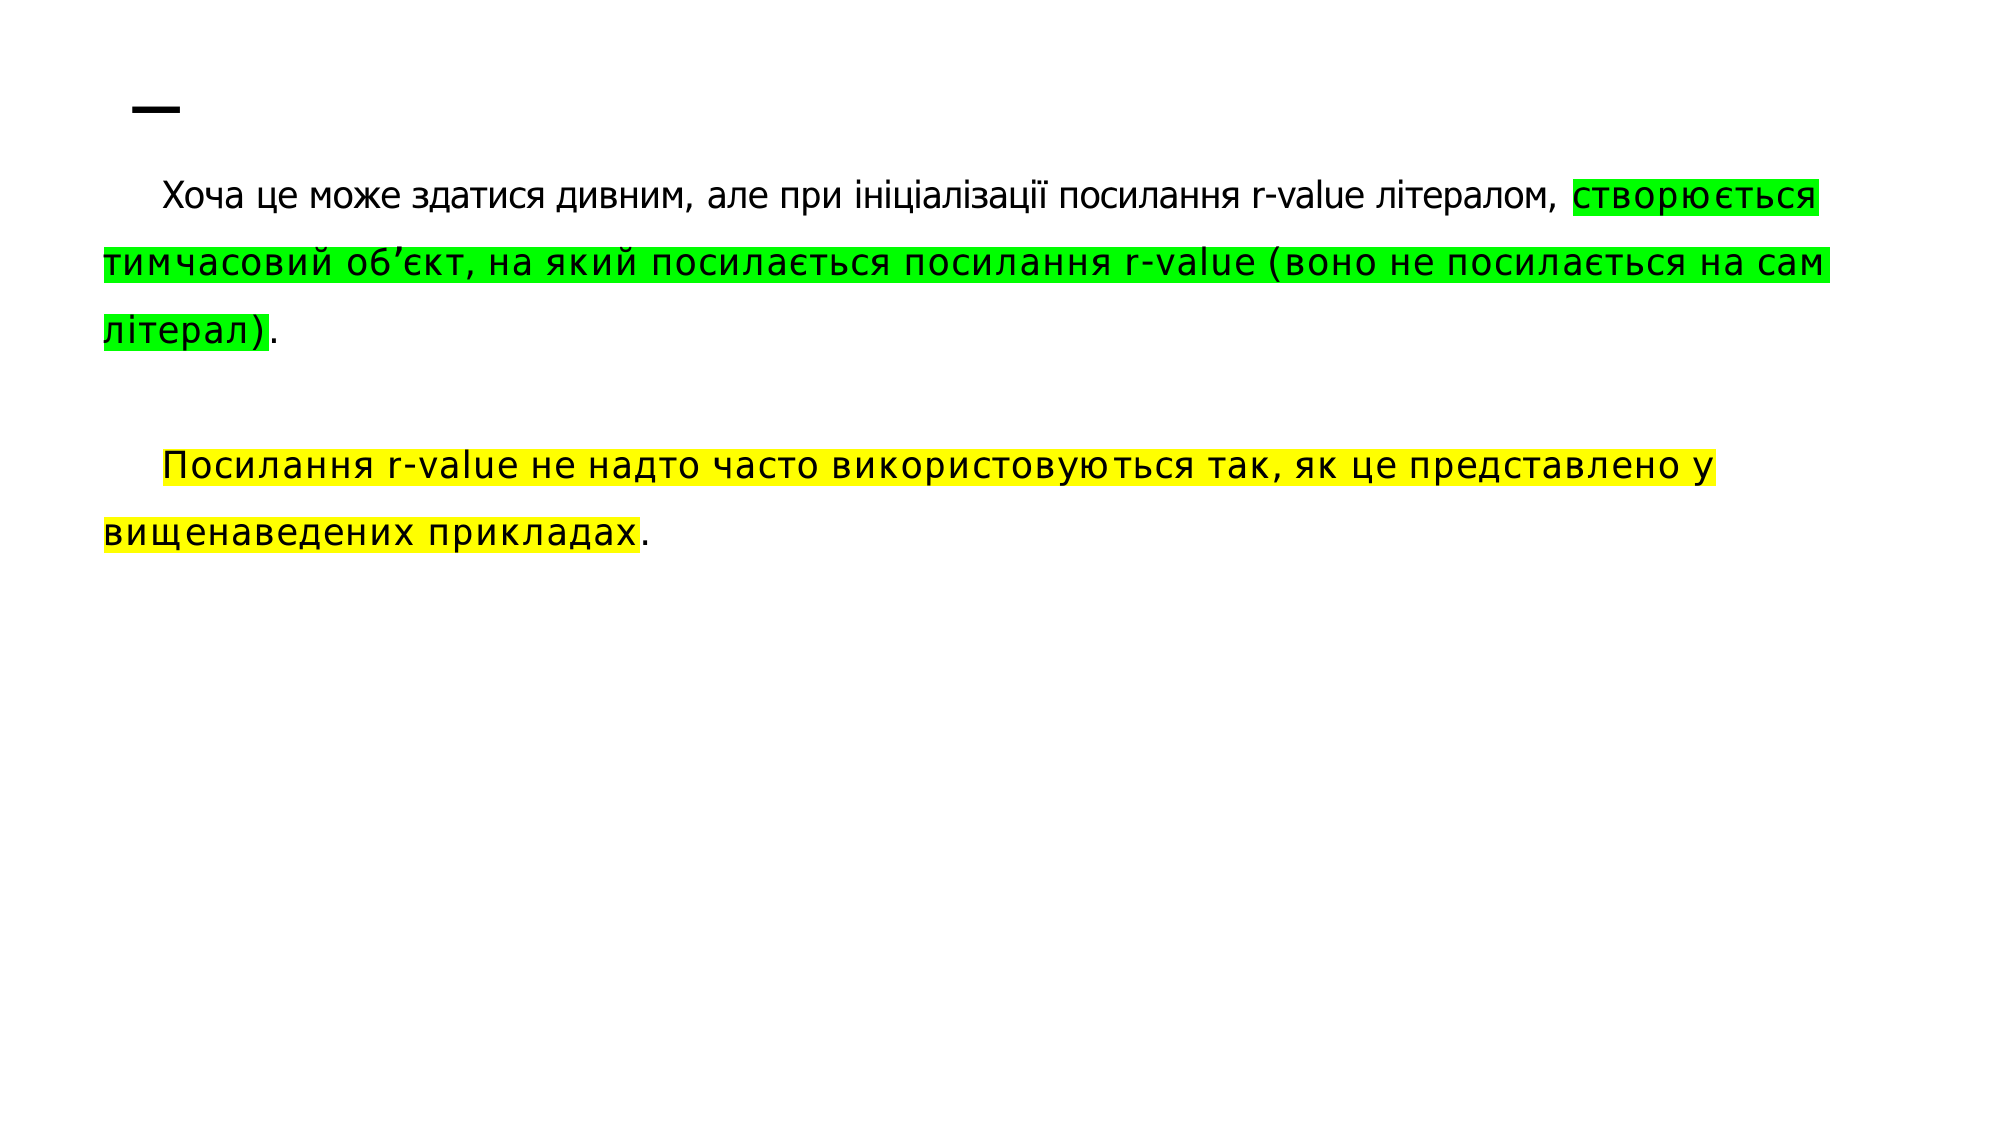

# _
Хоча це може здатися дивним, але при ініціалізації посилання r-value літералом, створюється тимчасовий об’єкт, на який посилається посилання r-value (воно не посилається на сам літерал).

Посилання r-value не надто часто використовуються так, як це представлено у вищенаведених прикладах.